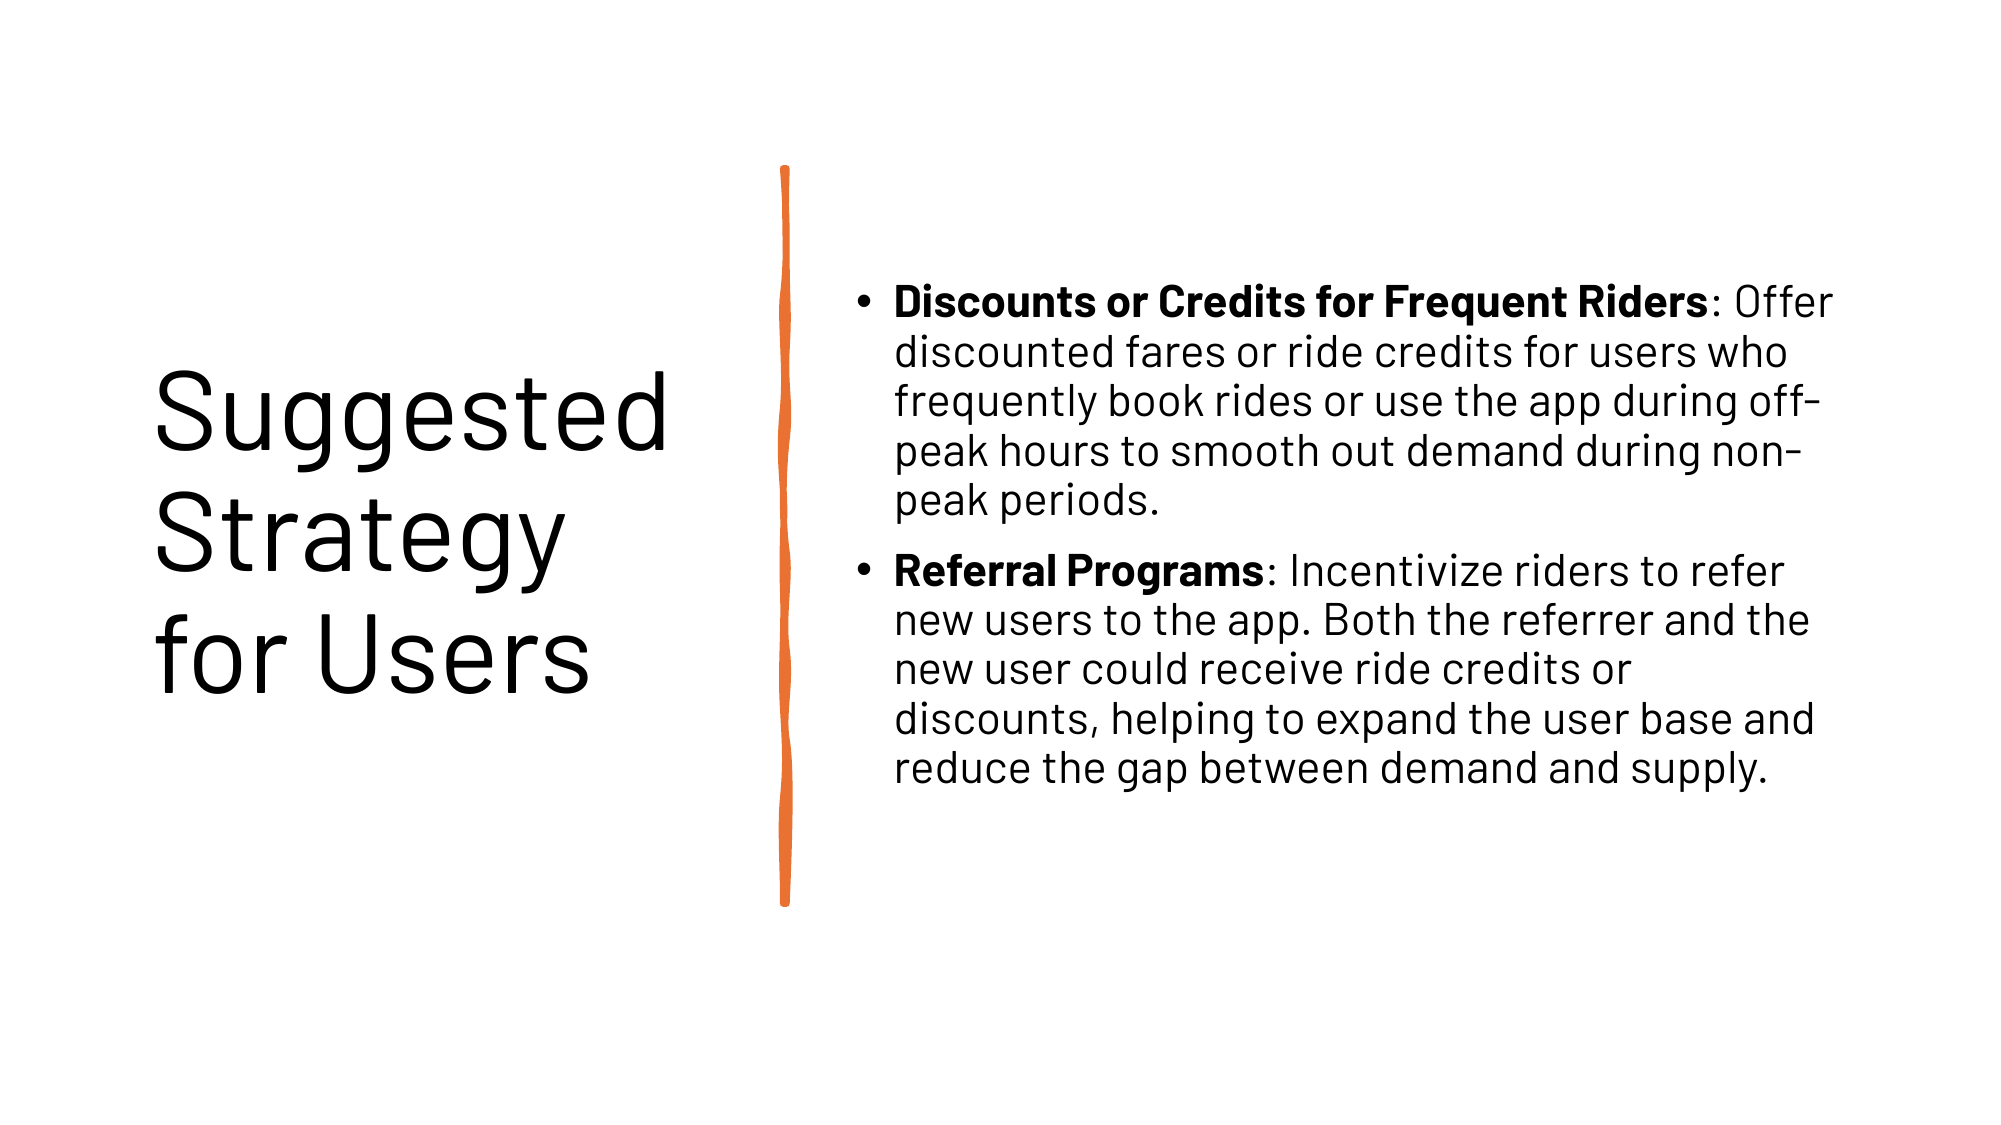

# Suggested Strategy for Users
Discounts or Credits for Frequent Riders: Offer discounted fares or ride credits for users who frequently book rides or use the app during off-peak hours to smooth out demand during non-peak periods.
Referral Programs: Incentivize riders to refer new users to the app. Both the referrer and the new user could receive ride credits or discounts, helping to expand the user base and reduce the gap between demand and supply.